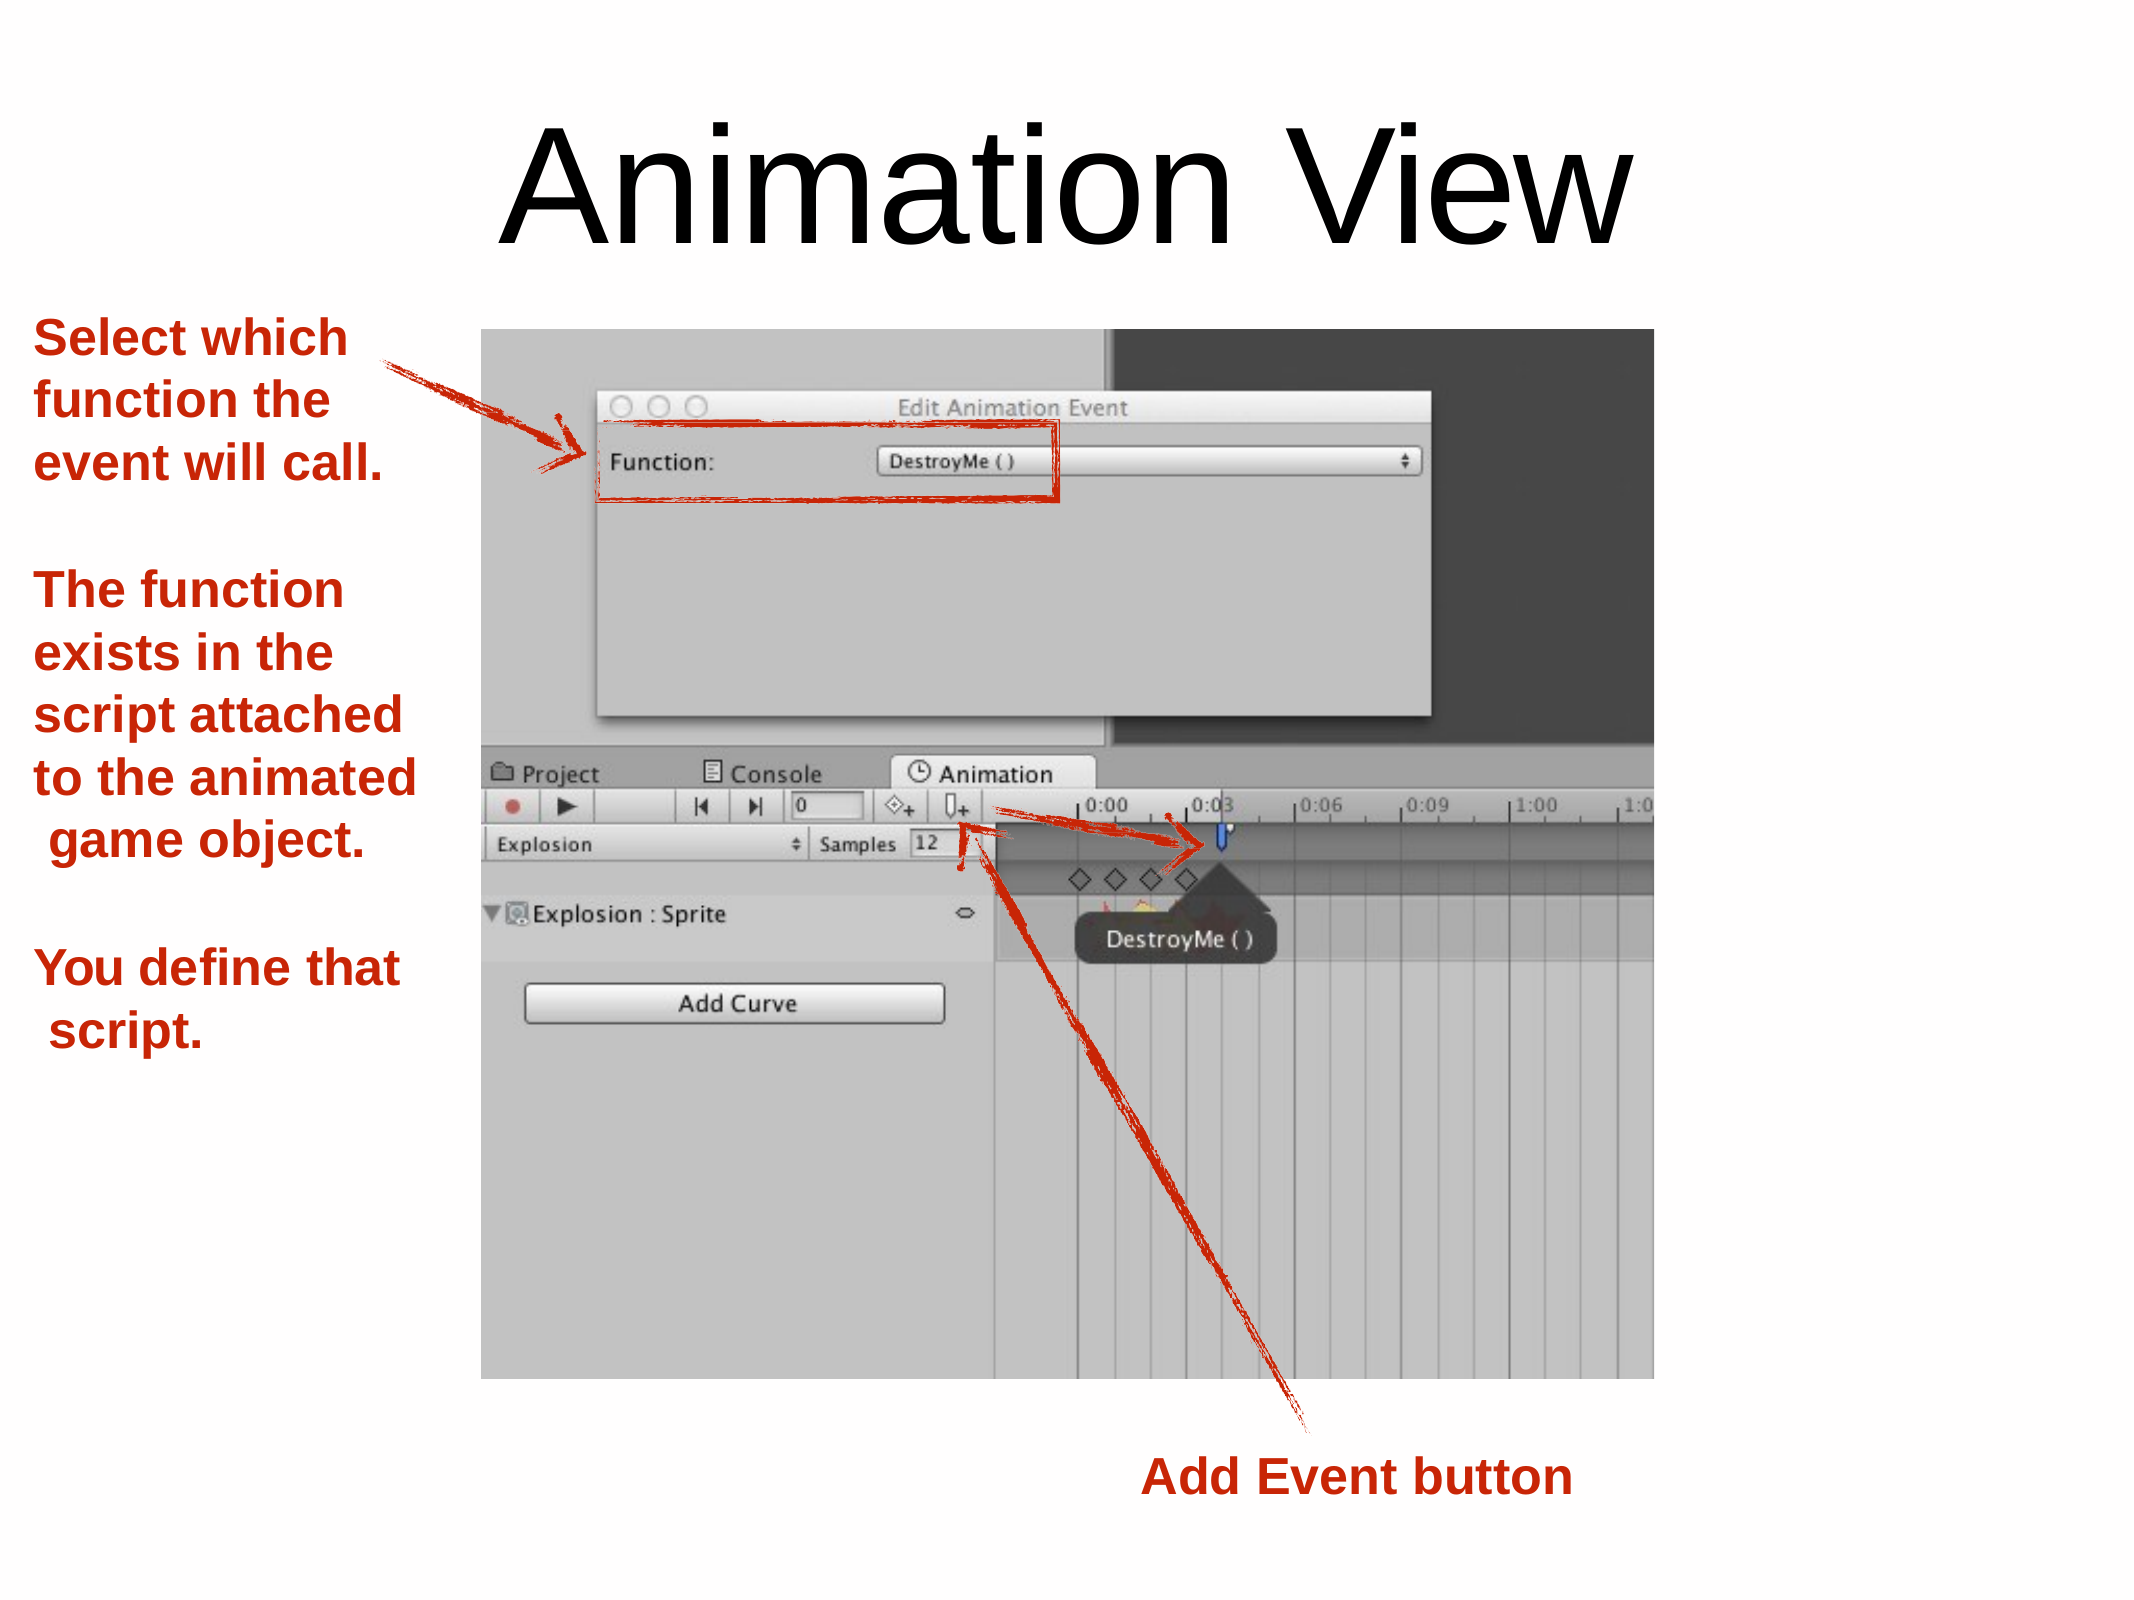

# Animation View
Select which  function the  event will call.

The function  exists in the  script attached  to the animated  game object.

You define that  script.

Add Event button